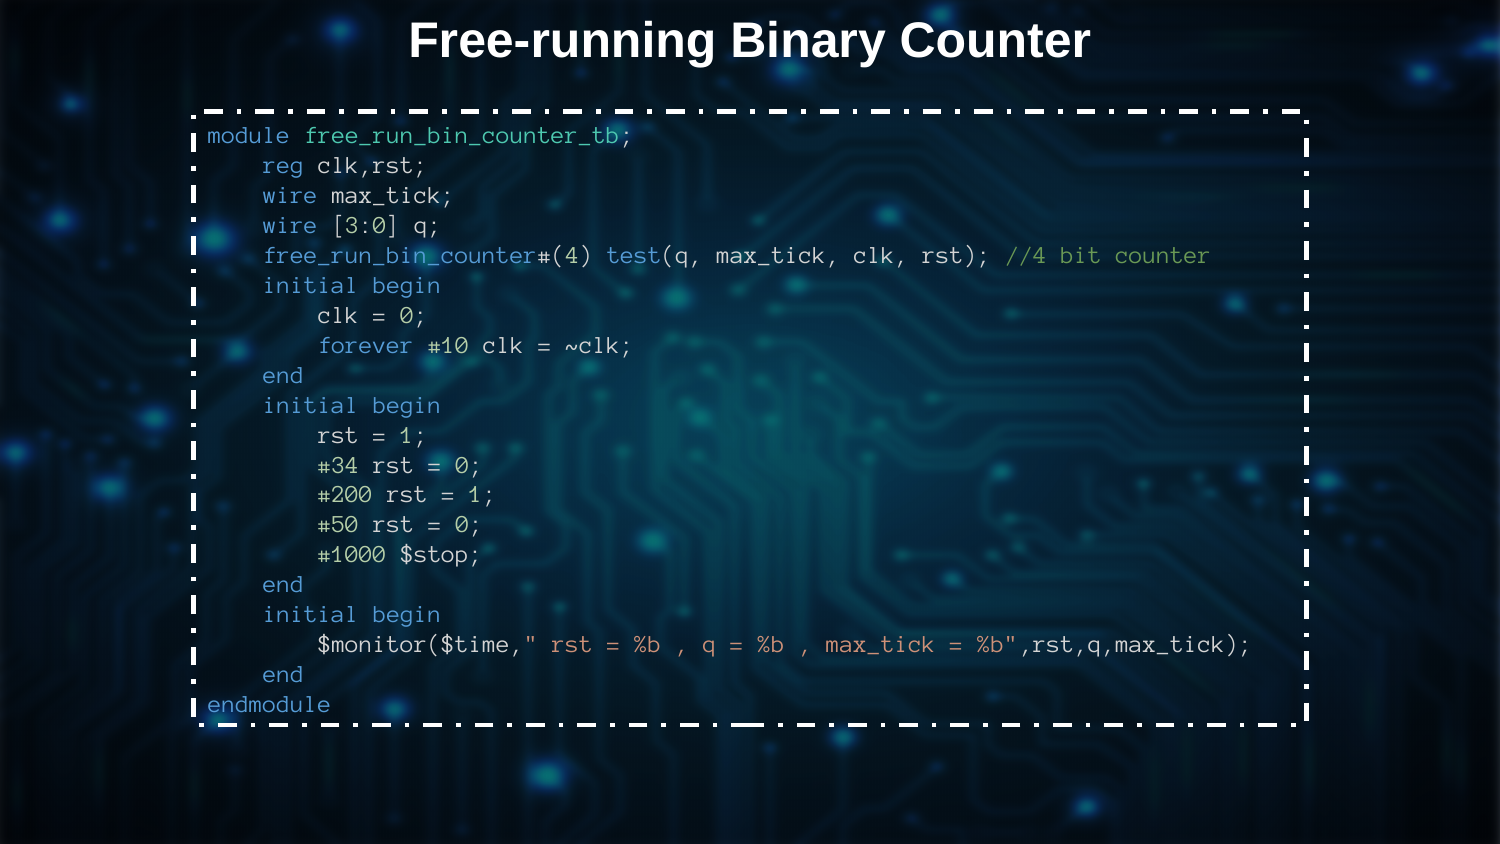

Free-running Binary Counter
module free_run_bin_counter_tb;
    reg clk,rst;
    wire max_tick;
    wire [3:0] q;
    free_run_bin_counter#(4) test(q, max_tick, clk, rst); //4 bit counter
    initial begin
        clk = 0;
        forever #10 clk = ~clk;
    end
    initial begin
        rst = 1;
        #34 rst = 0;
        #200 rst = 1;
        #50 rst = 0;
        #1000 $stop;
    end
    initial begin
        $monitor($time," rst = %b , q = %b , max_tick = %b",rst,q,max_tick);
    end
endmodule